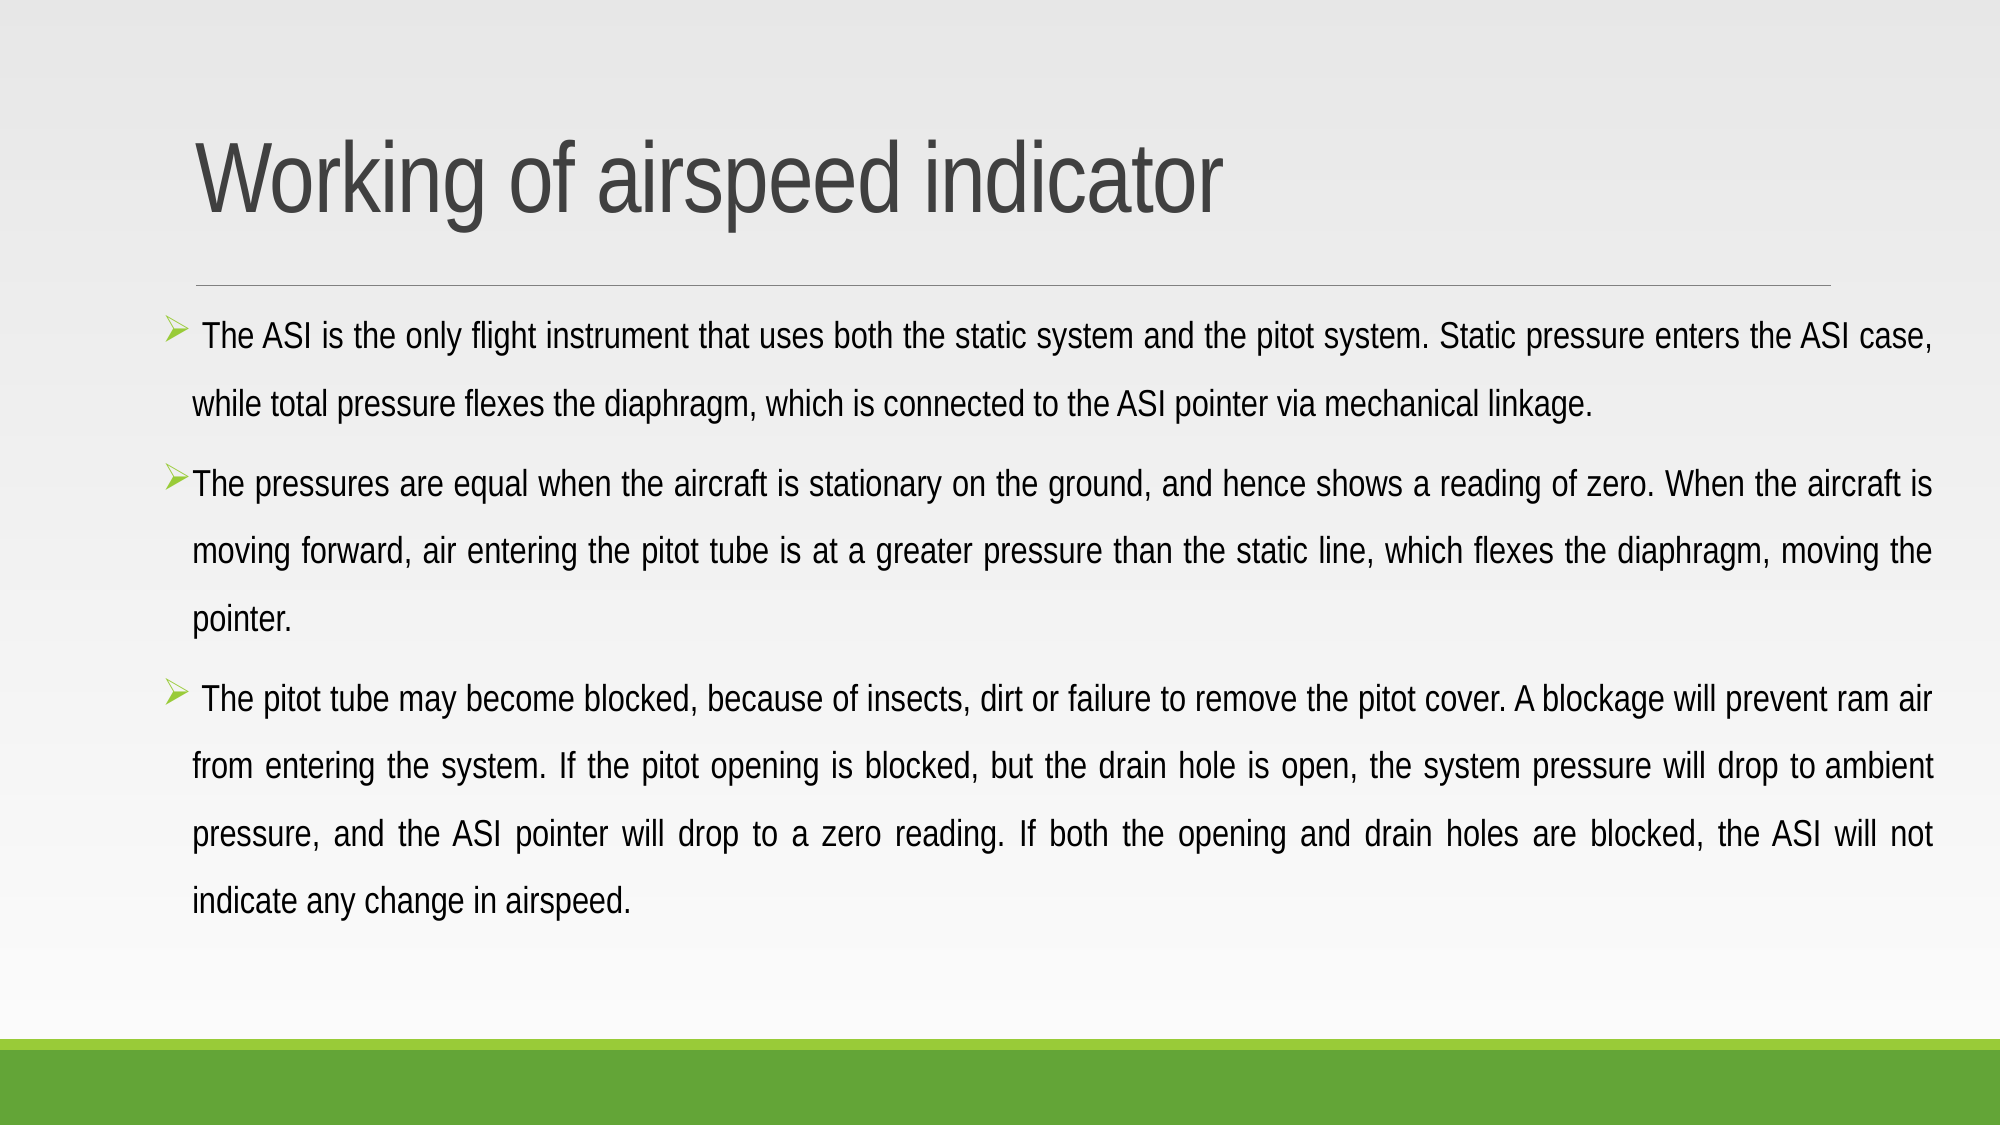

# Working of airspeed indicator
 The ASI is the only flight instrument that uses both the static system and the pitot system. Static pressure enters the ASI case, while total pressure flexes the diaphragm, which is connected to the ASI pointer via mechanical linkage.
The pressures are equal when the aircraft is stationary on the ground, and hence shows a reading of zero. When the aircraft is moving forward, air entering the pitot tube is at a greater pressure than the static line, which flexes the diaphragm, moving the pointer.
 The pitot tube may become blocked, because of insects, dirt or failure to remove the pitot cover. A blockage will prevent ram air from entering the system. If the pitot opening is blocked, but the drain hole is open, the system pressure will drop to ambient pressure, and the ASI pointer will drop to a zero reading. If both the opening and drain holes are blocked, the ASI will not indicate any change in airspeed.